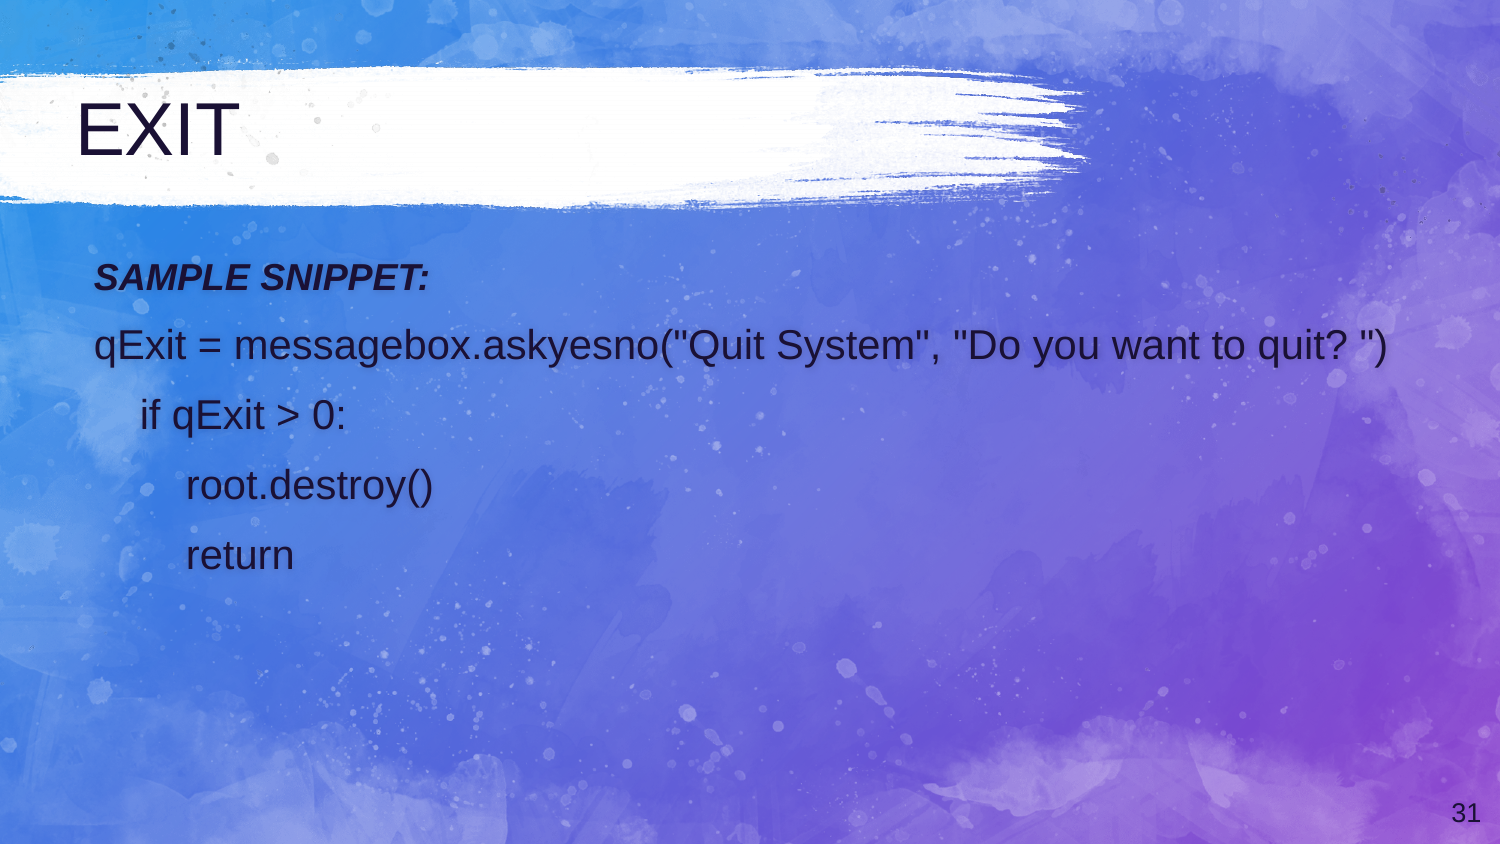

# EXIT
SAMPLE SNIPPET:
qExit = messagebox.askyesno("Quit System", "Do you want to quit? ")
    if qExit > 0:
        root.destroy()
        return

31